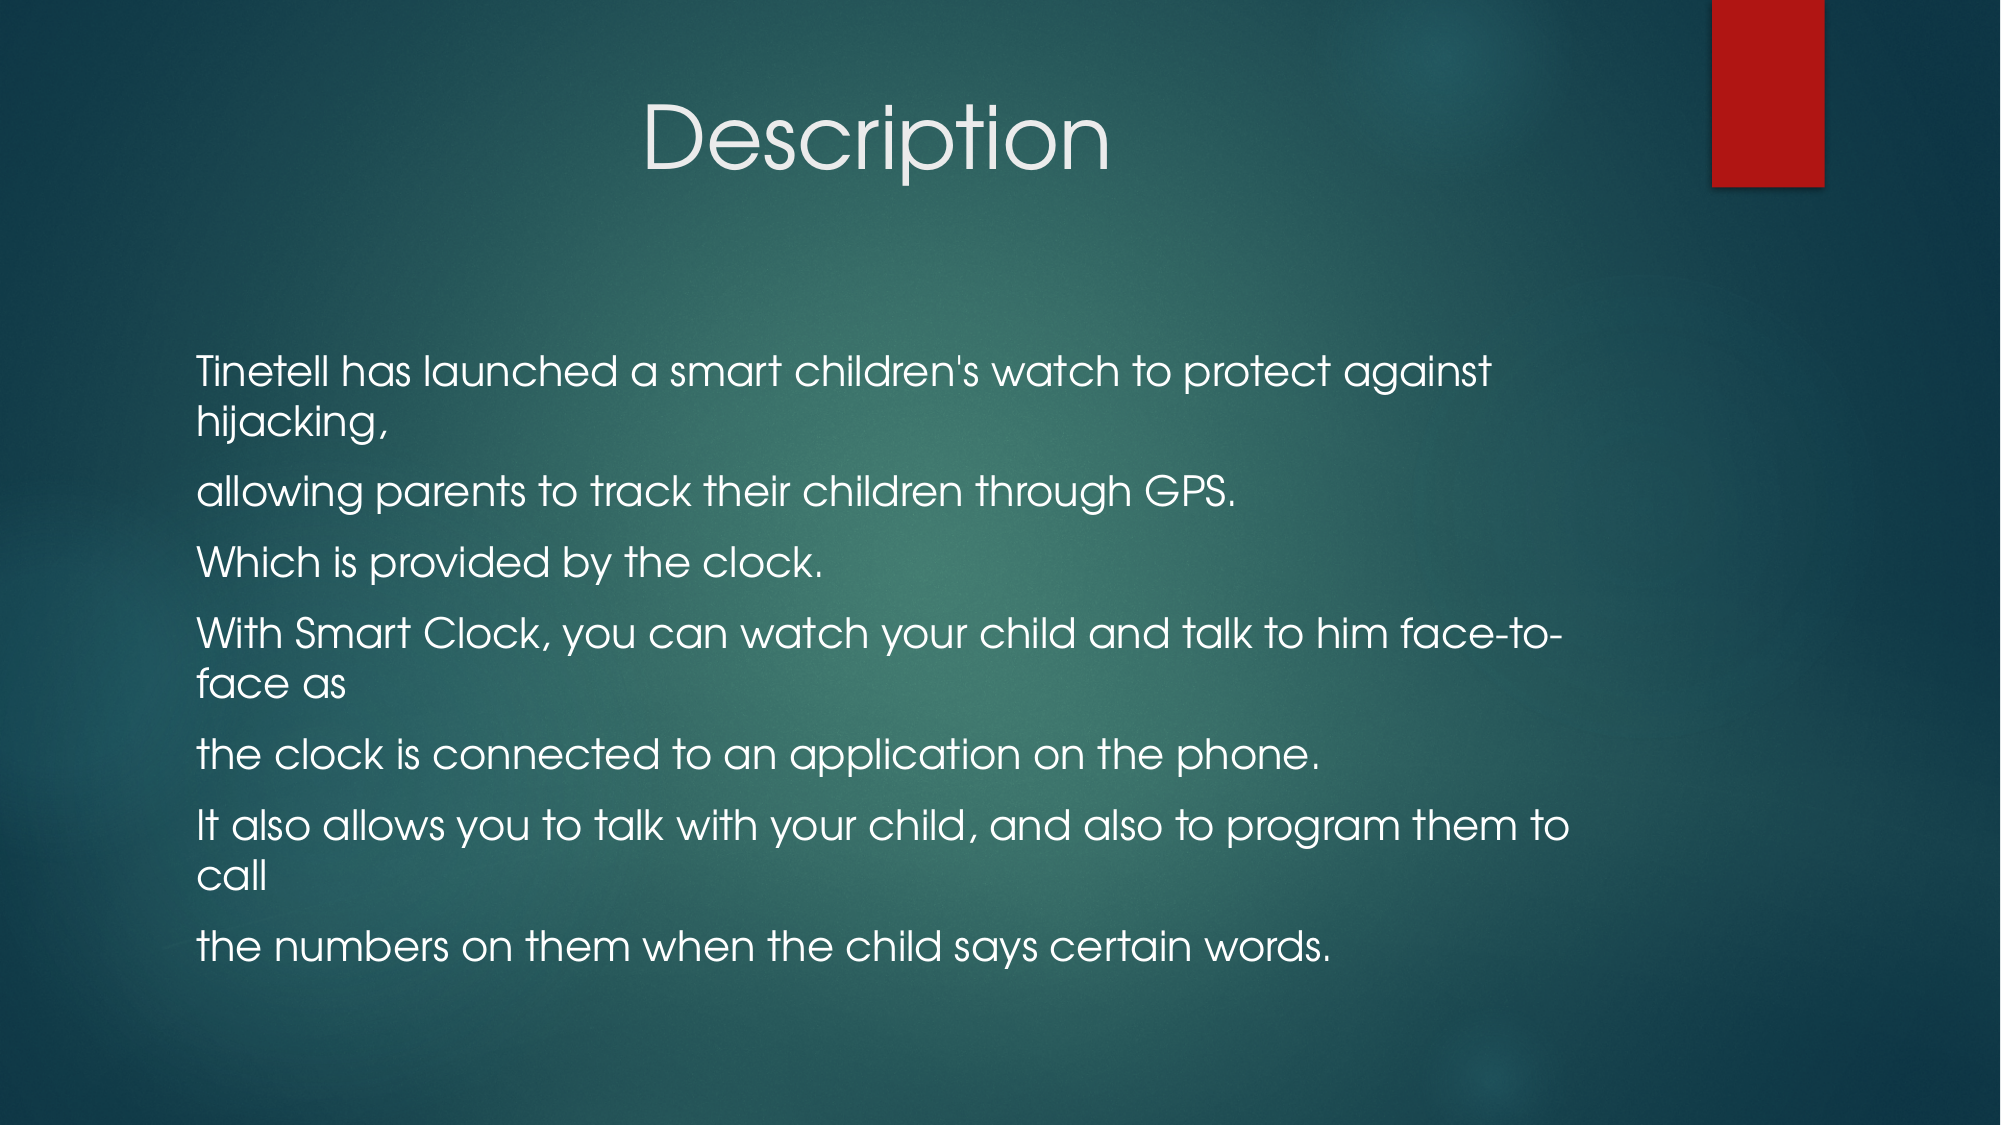

# Description
Tinetell has launched a smart children's watch to protect against hijacking,
allowing parents to track their children through GPS.
Which is provided by the clock.
With Smart Clock, you can watch your child and talk to him face-to-face as
the clock is connected to an application on the phone.
It also allows you to talk with your child, and also to program them to call
the numbers on them when the child says certain words.